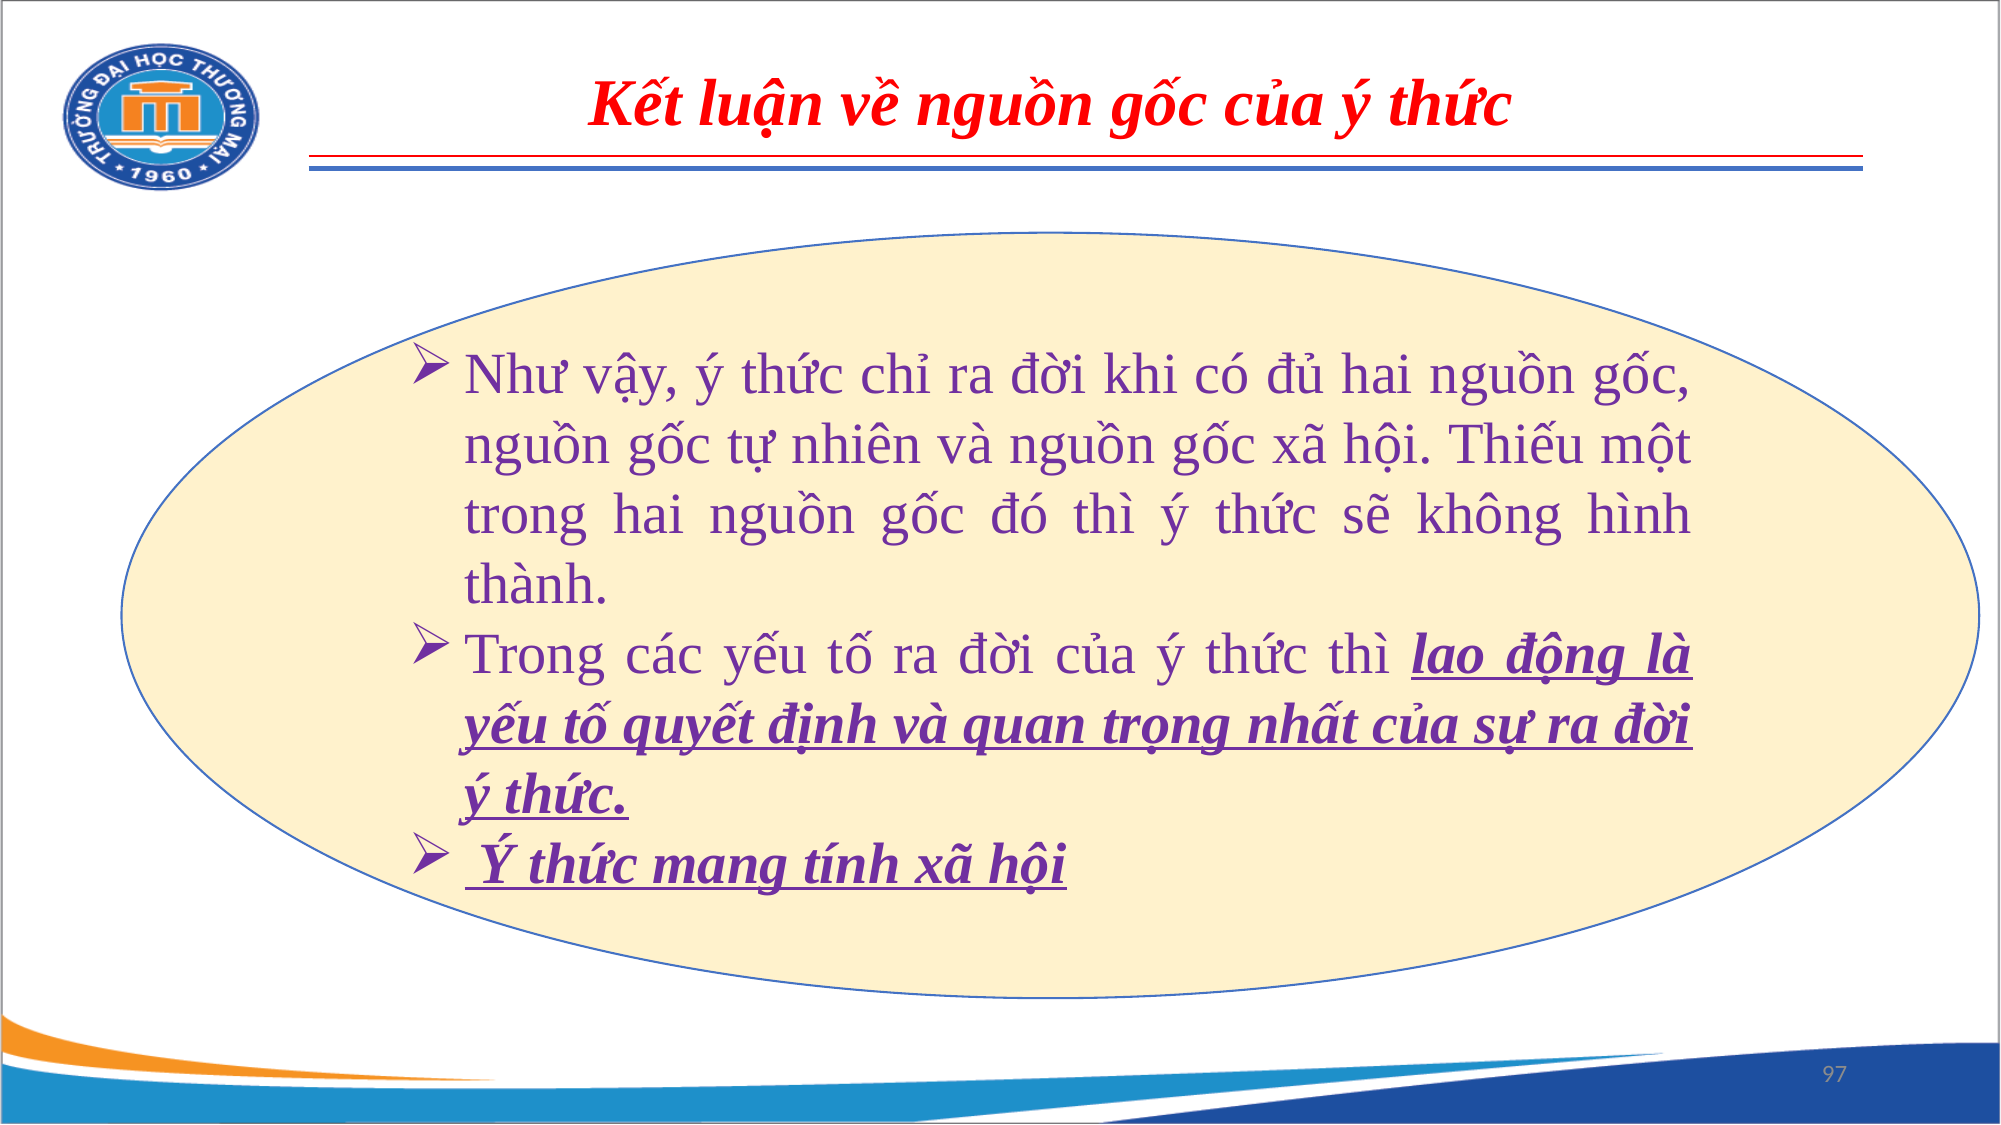

Kết luận về nguồn gốc của ý thức
Như vậy, ý thức chỉ ra đời khi có đủ hai nguồn gốc, nguồn gốc tự nhiên và nguồn gốc xã hội. Thiếu một trong hai nguồn gốc đó thì ý thức sẽ không hình thành.
Trong các yếu tố ra đời của ý thức thì lao động là yếu tố quyết định và quan trọng nhất của sự ra đời ý thức.
 Ý thức mang tính xã hội
97